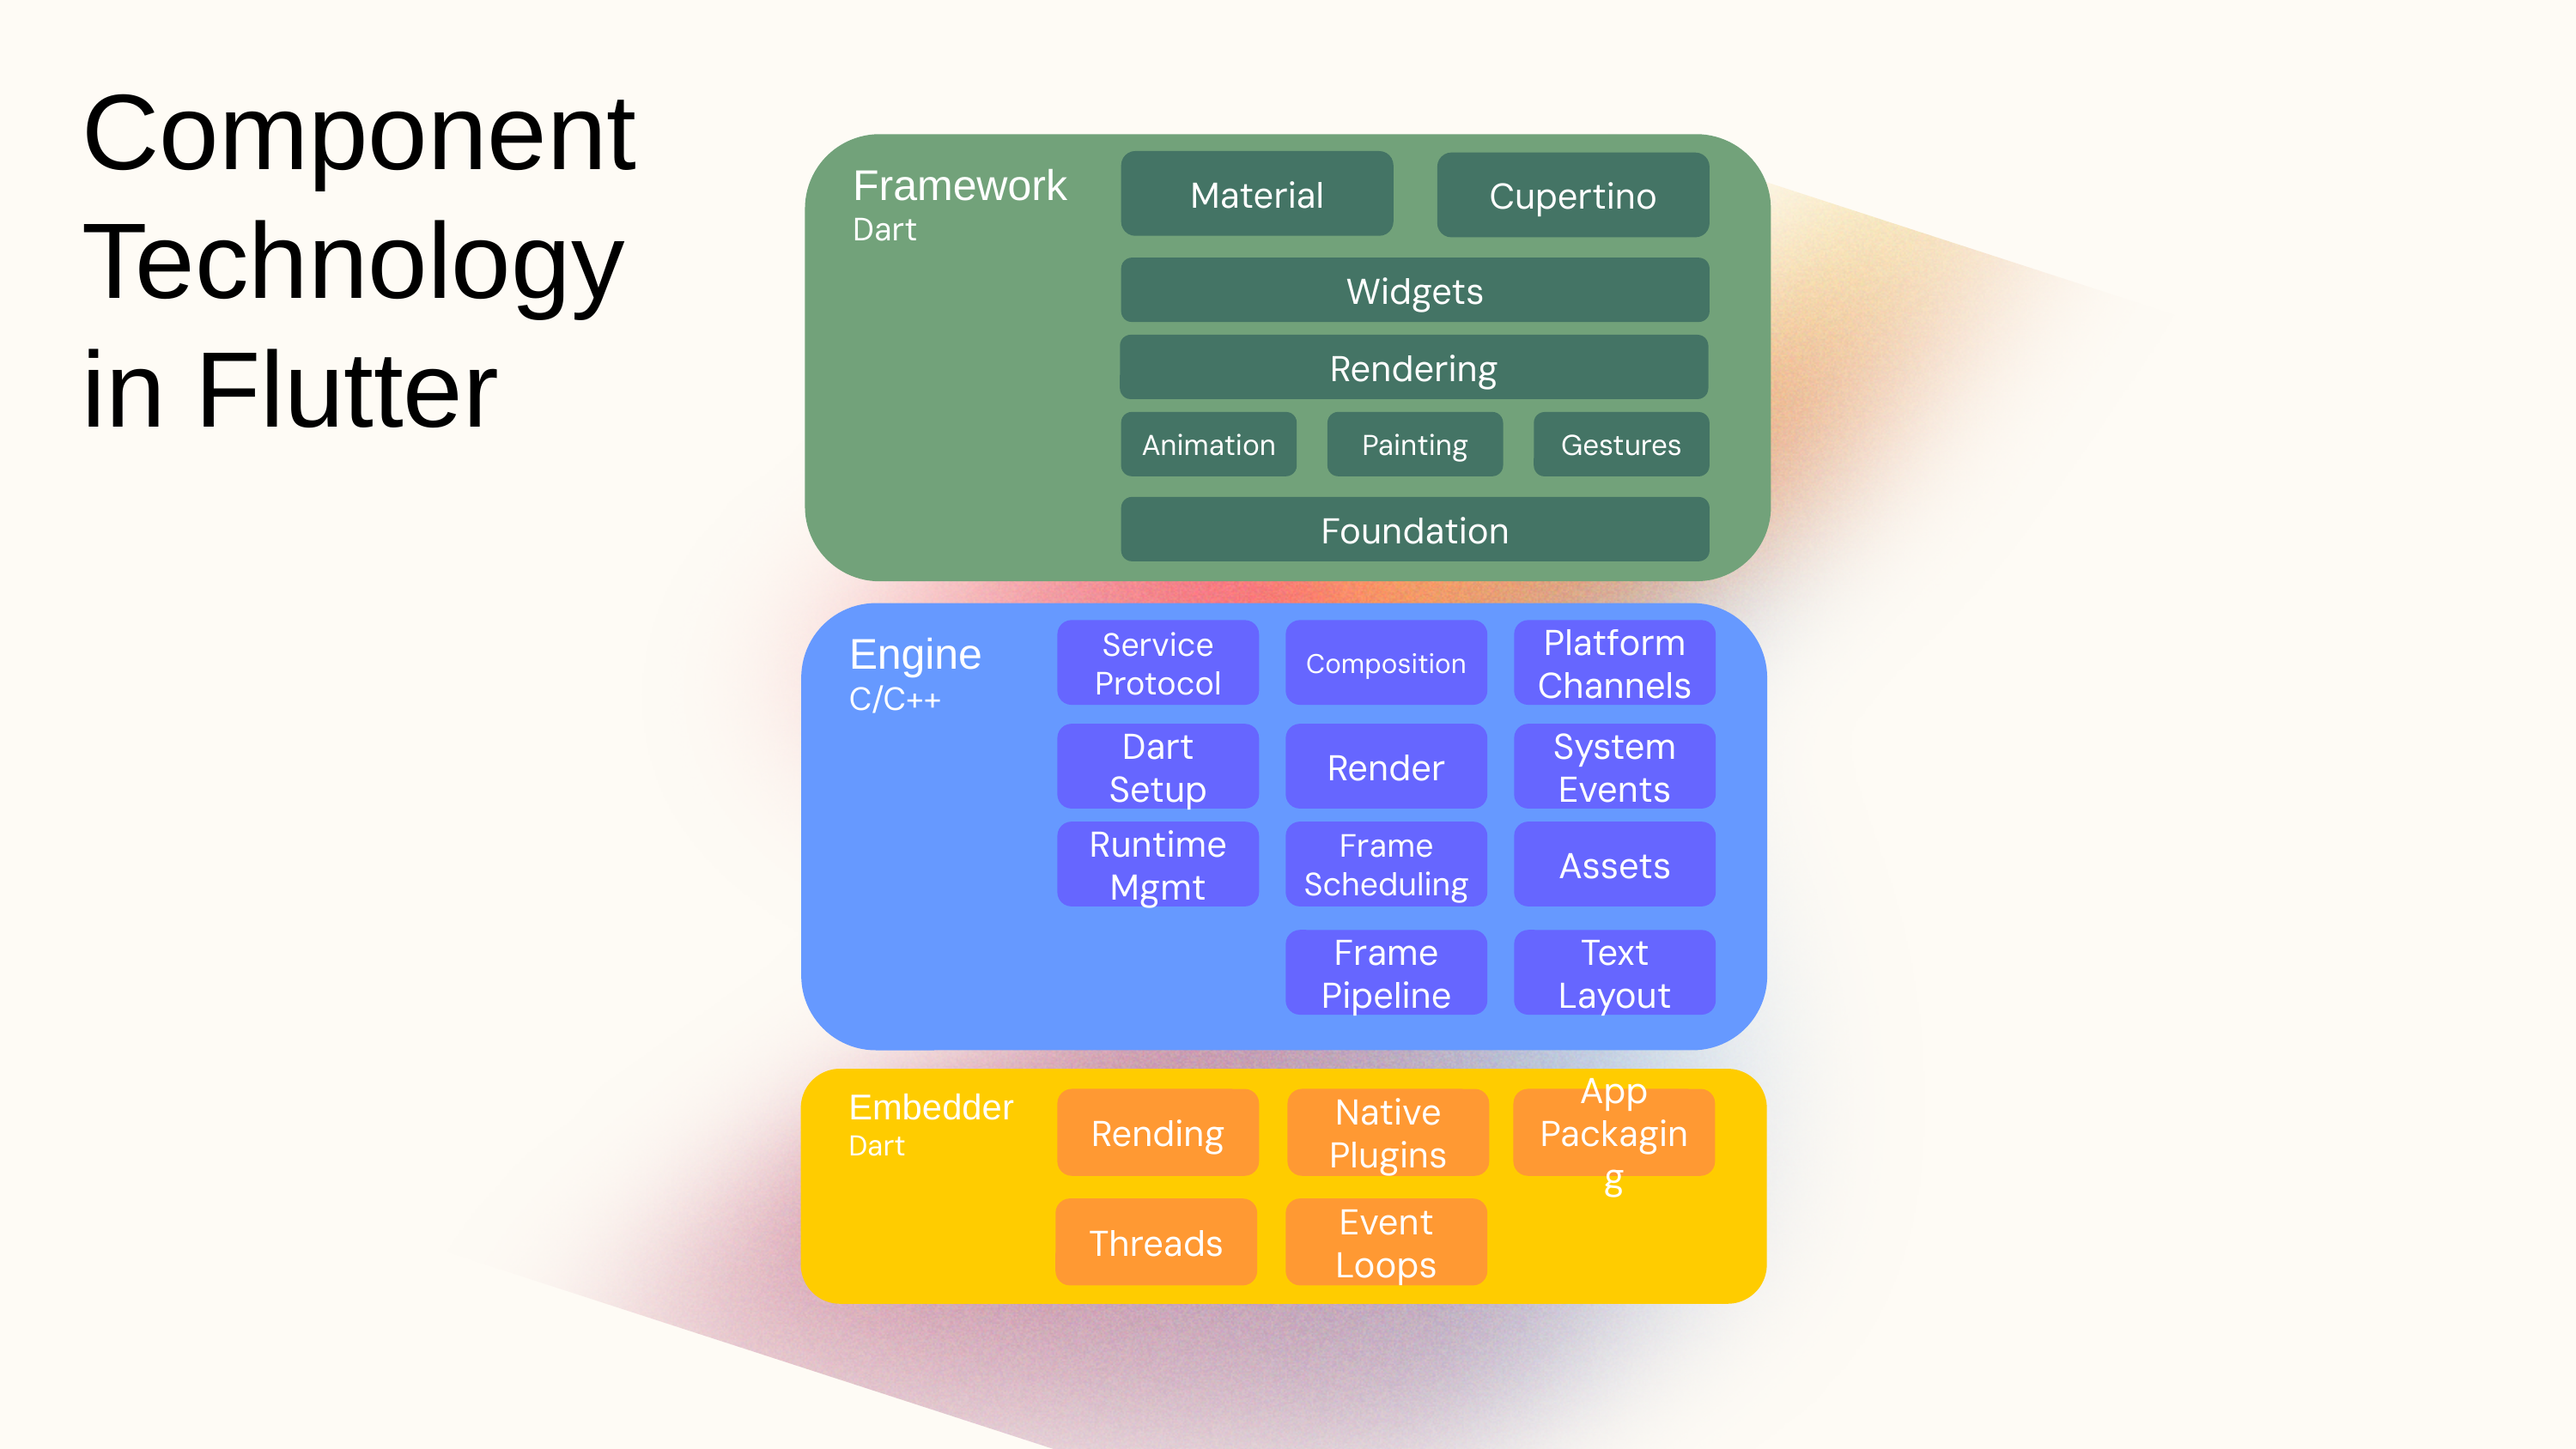

Key Features of Flutter

Flutter
Framework:

Component Technology
in Flutter

Framework
Dart
Material
Cupertino
Widgets
Rendering
Animation
Painting
Gestures
Foundation
- Component layer that developers interface with
- The Framework is the top layer written in Dart for a modern and reactive architecture
- Most of the Framework acts as an abstraction for the UI creation and interaction
- Most 3rd party dependencies/plugins interface with the Framework
Fast
Compiles to ARM or Intel machine code and JavaScript
Multi-Platform
Deploy to multiple devices from a single codebase

Engine
C/C++
Service Protocol
Composition
Platform Channels
Dart Setup
Render
System Events
Runtime Mgmt
Frame Scheduling
Assets
Frame Pipeline
Text Layout
Flexible
Create customized, adaptive designs that look and feel great on any screen
Rich Set of Widgets
That can be easily adapted to create complex user interfaces

Embedder
Dart
Rending
Native Plugins
App Packaging
Threads
Event Loops
Productive
Build and iterate quickly with Hot Reload 🔥
Powered by Dart
A language optimized for fast apps on any platform